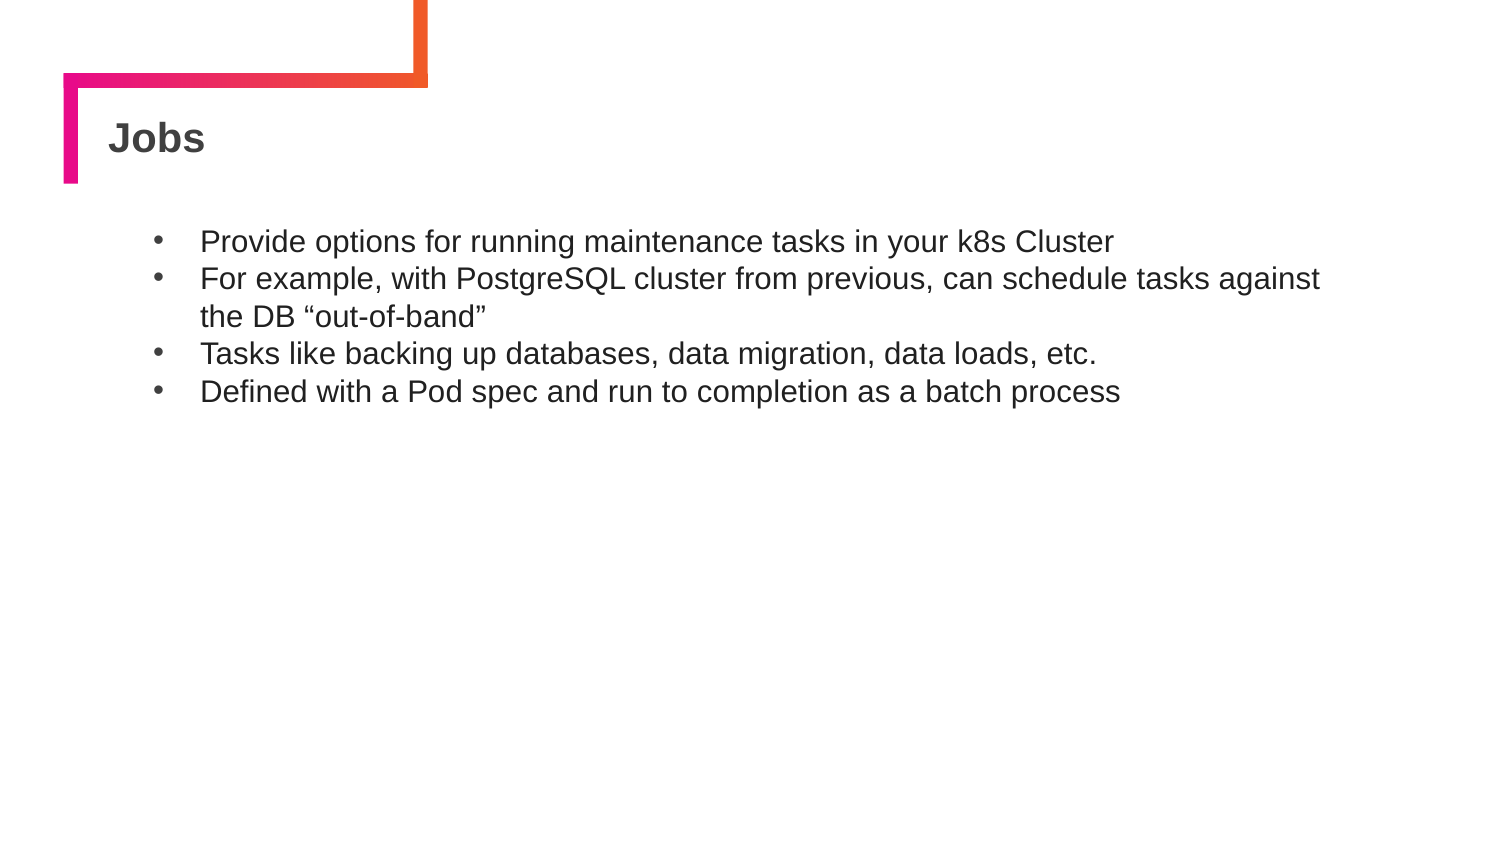

# Jobs
Provide options for running maintenance tasks in your k8s Cluster
For example, with PostgreSQL cluster from previous, can schedule tasks against the DB “out-of-band”
Tasks like backing up databases, data migration, data loads, etc.
Defined with a Pod spec and run to completion as a batch process
156